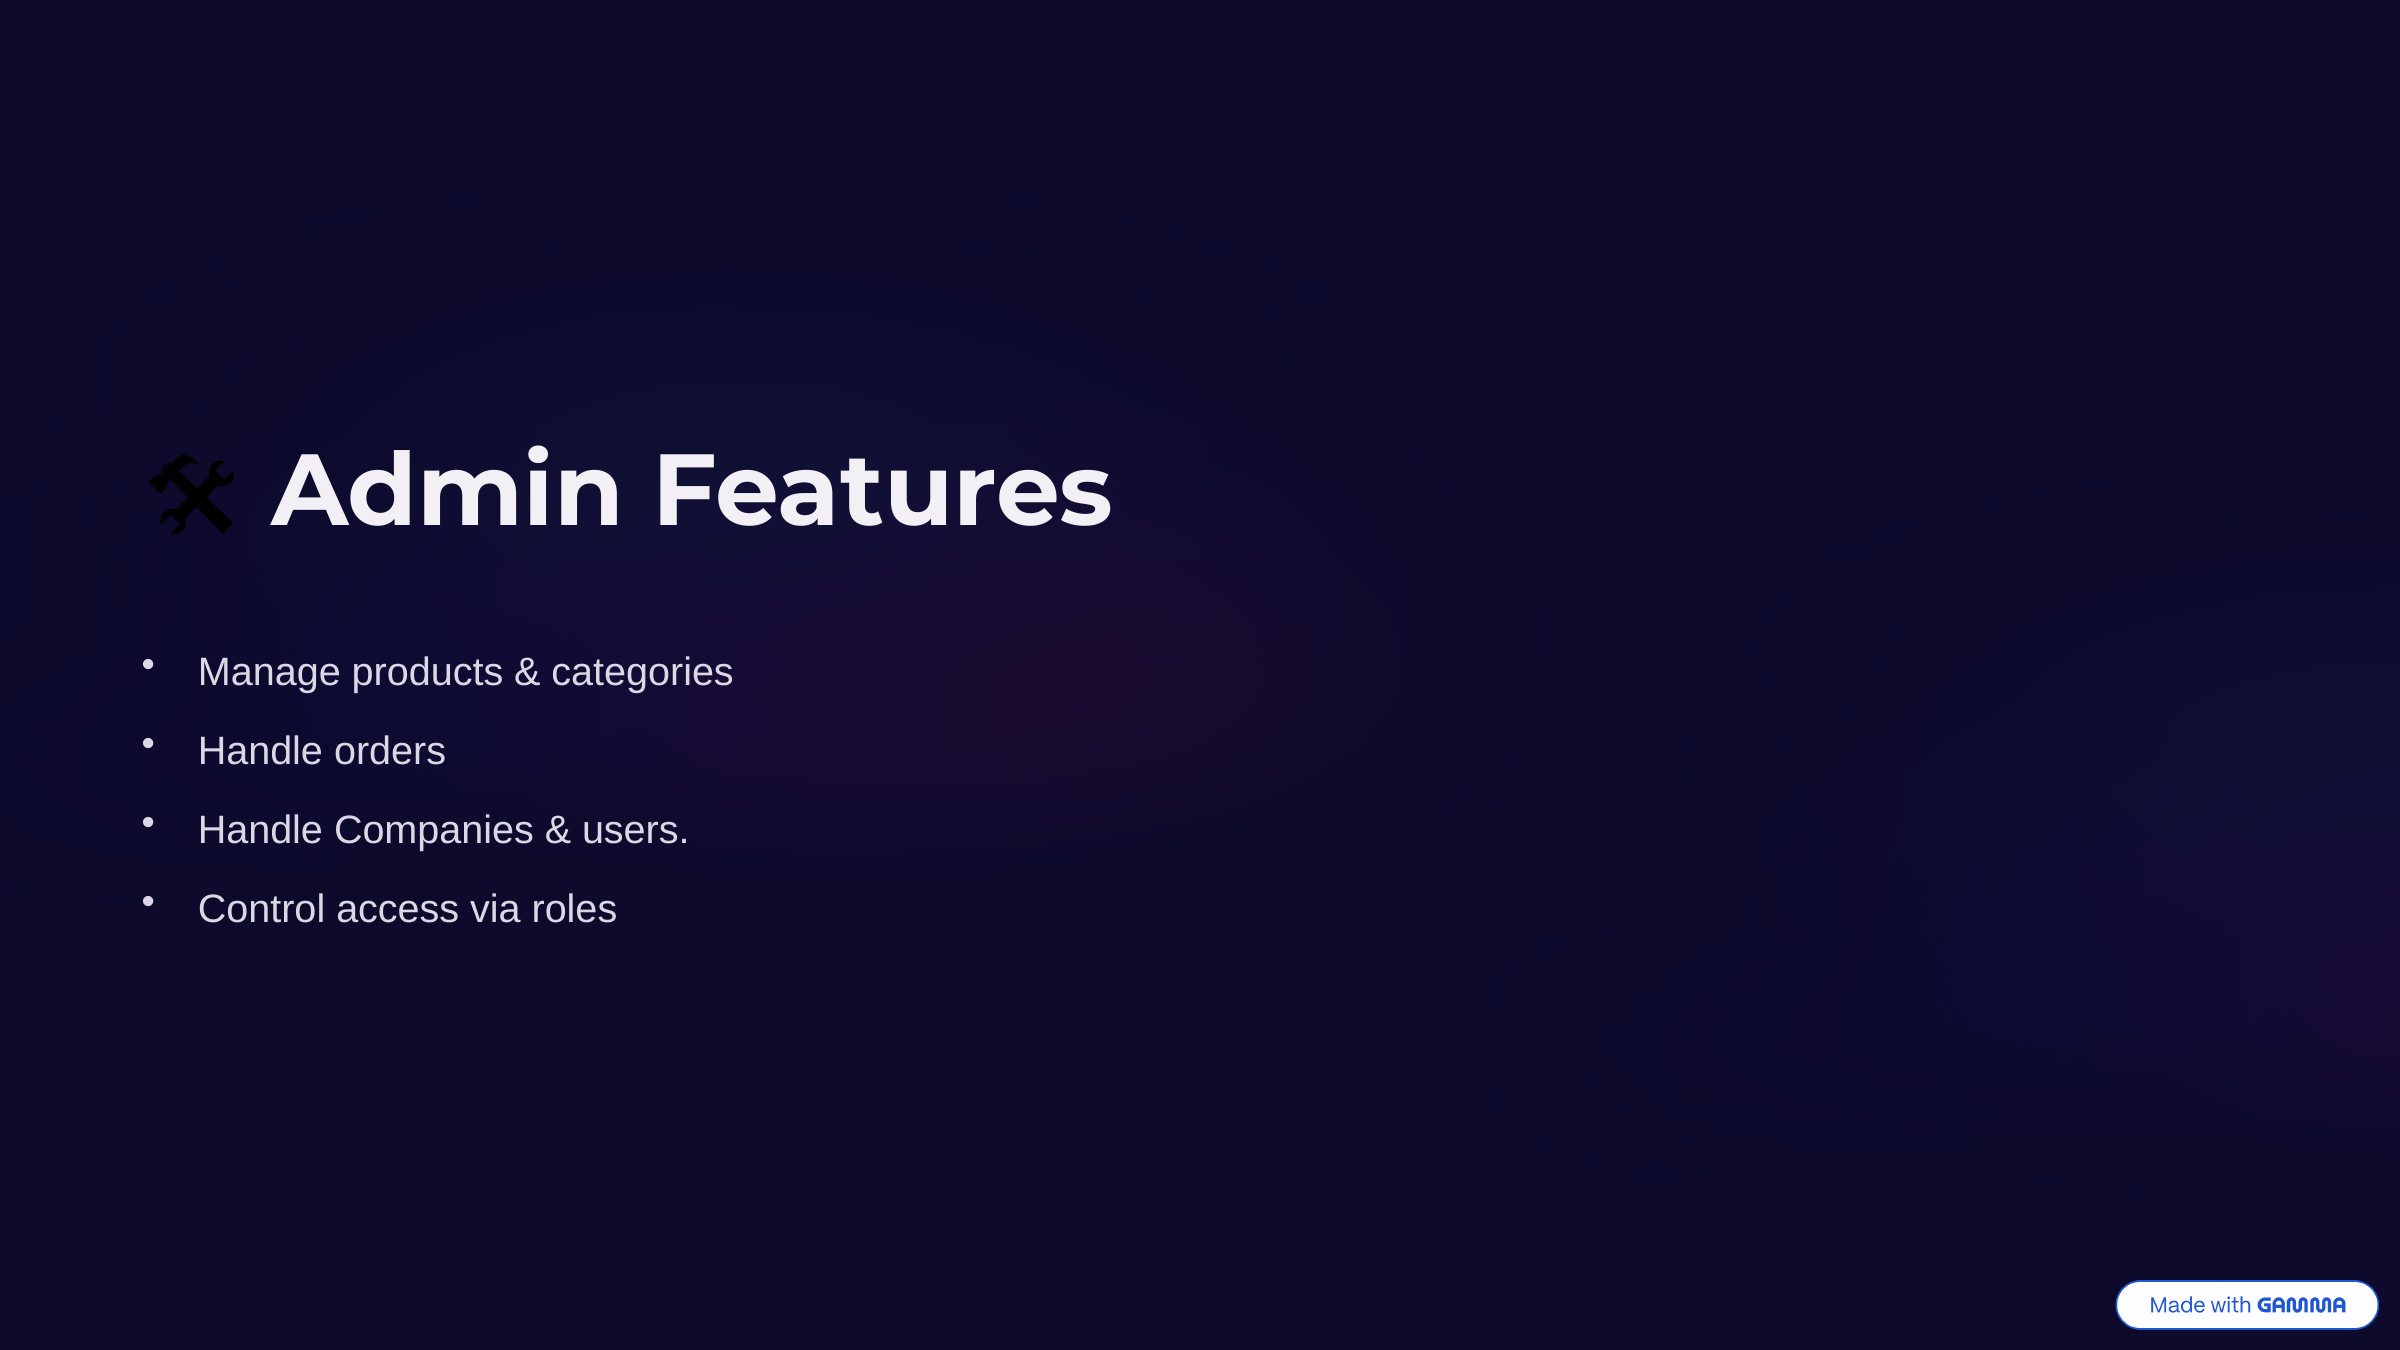

🛠️ Admin Features
Manage products & categories
Handle orders
Handle Companies & users.
Control access via roles